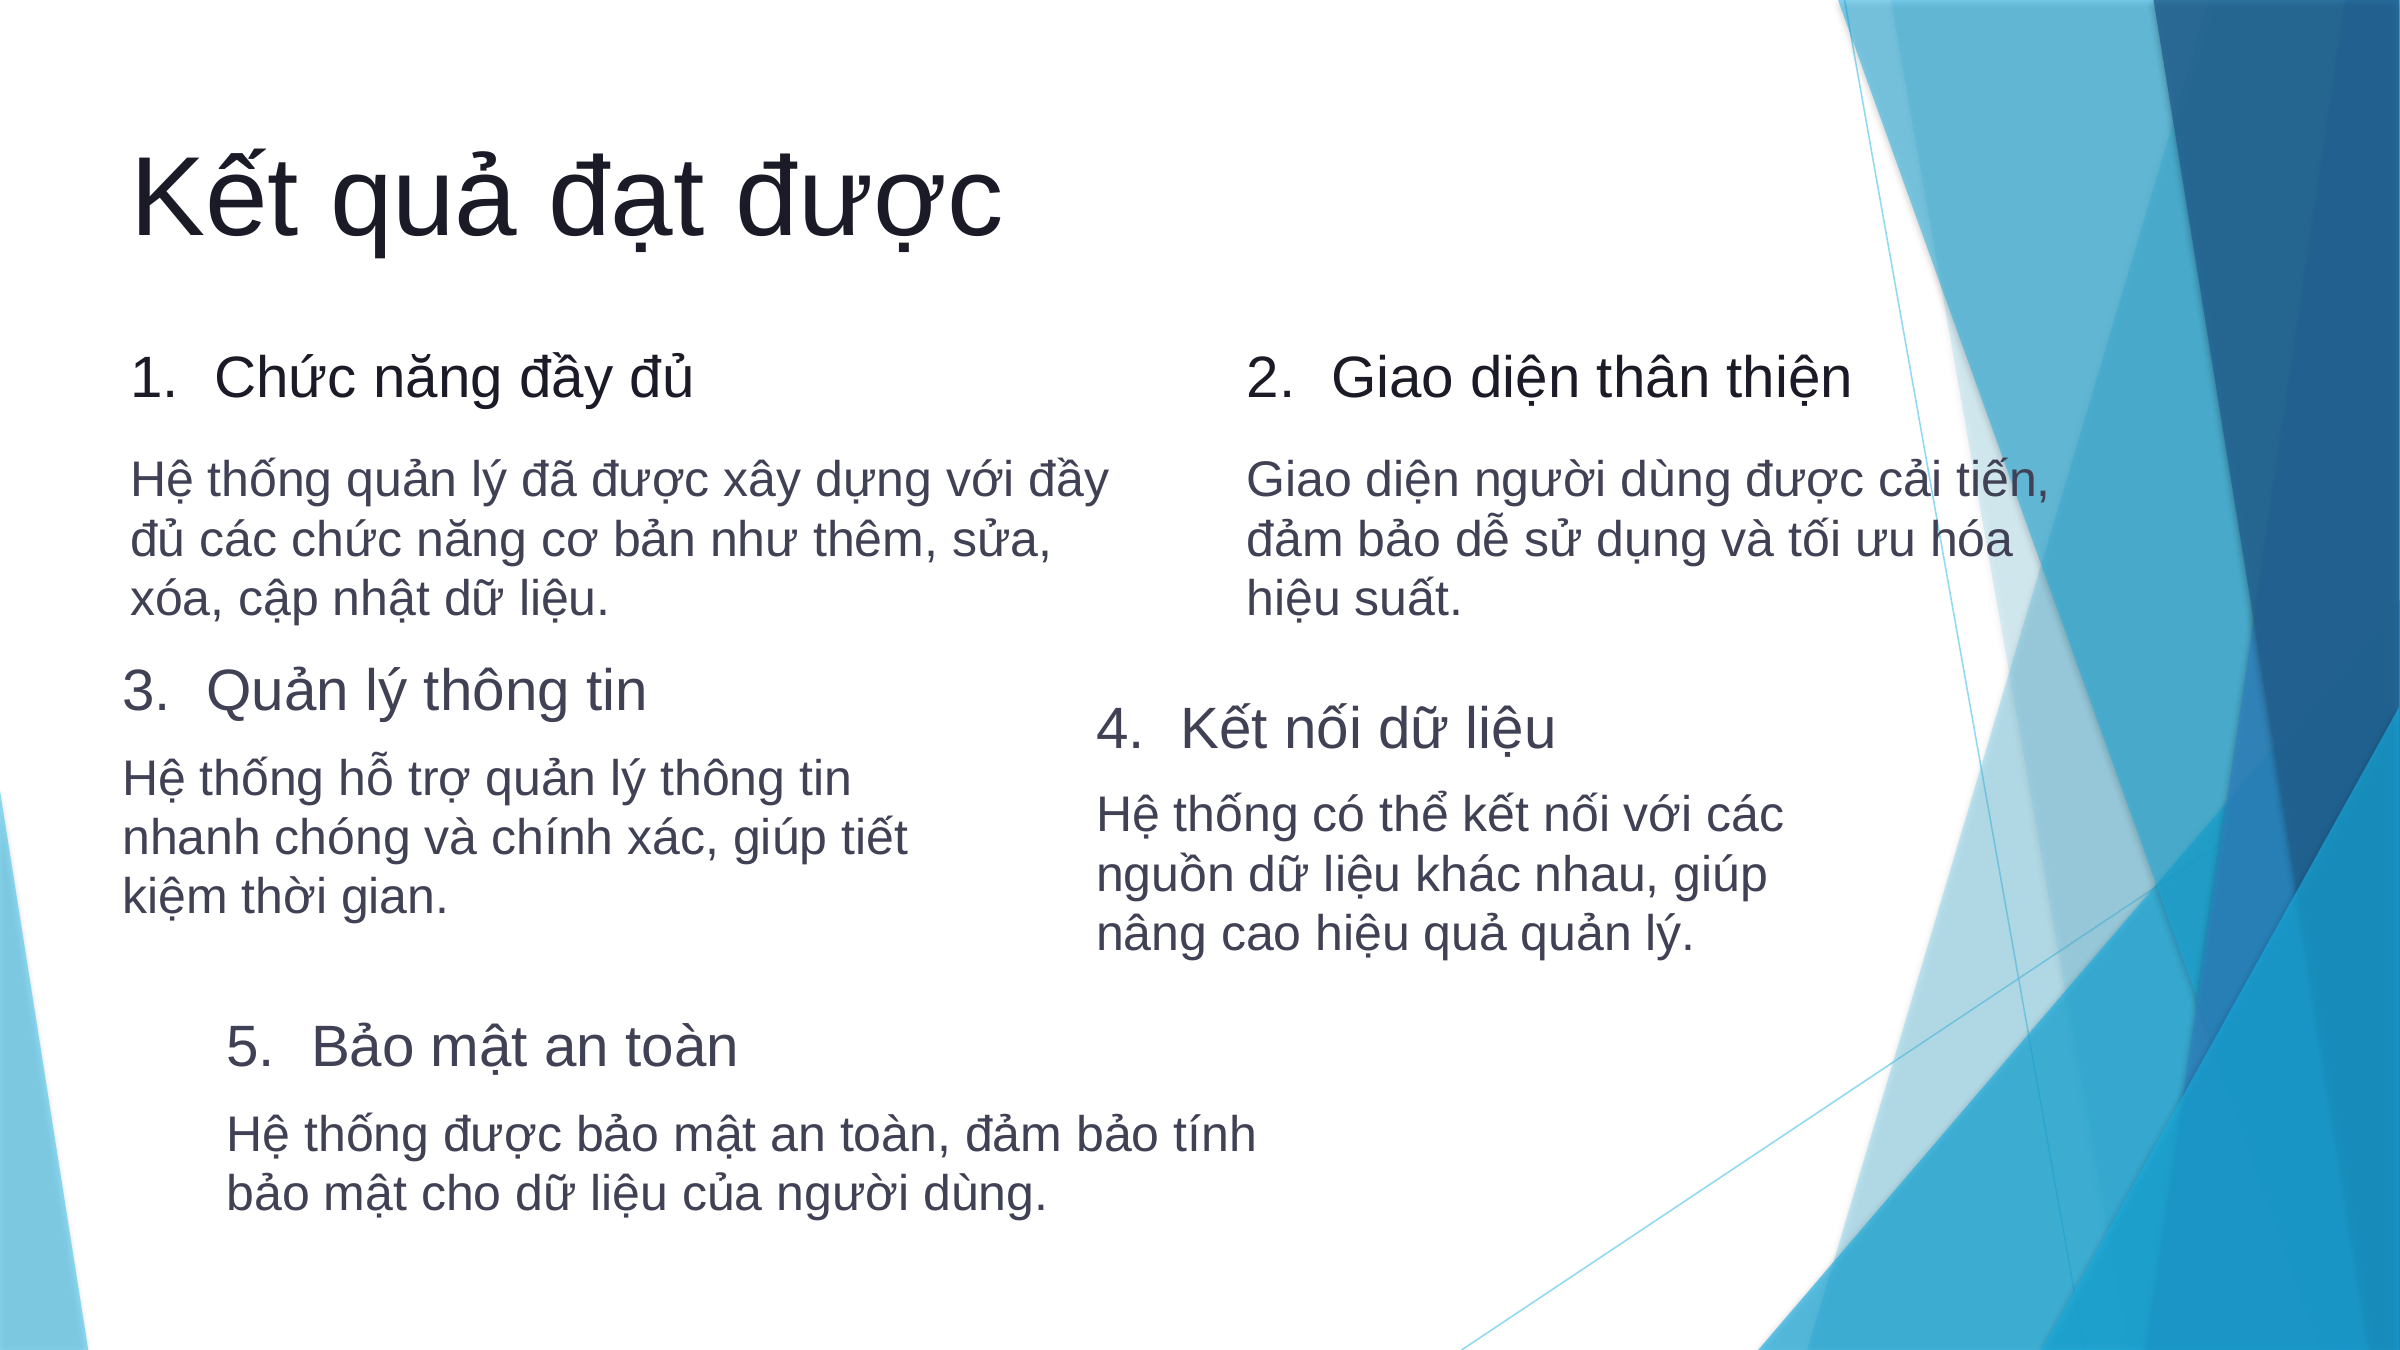

Kết quả đạt được
Chức năng đầy đủ
Giao diện thân thiện
Hệ thống quản lý đã được xây dựng với đầy đủ các chức năng cơ bản như thêm, sửa, xóa, cập nhật dữ liệu.
Giao diện người dùng được cải tiến, đảm bảo dễ sử dụng và tối ưu hóa hiệu suất.
Quản lý thông tin
Kết nối dữ liệu
Hệ thống hỗ trợ quản lý thông tin nhanh chóng và chính xác, giúp tiết kiệm thời gian.
Hệ thống có thể kết nối với các nguồn dữ liệu khác nhau, giúp nâng cao hiệu quả quản lý.
Bảo mật an toàn
Hệ thống được bảo mật an toàn, đảm bảo tính bảo mật cho dữ liệu của người dùng.